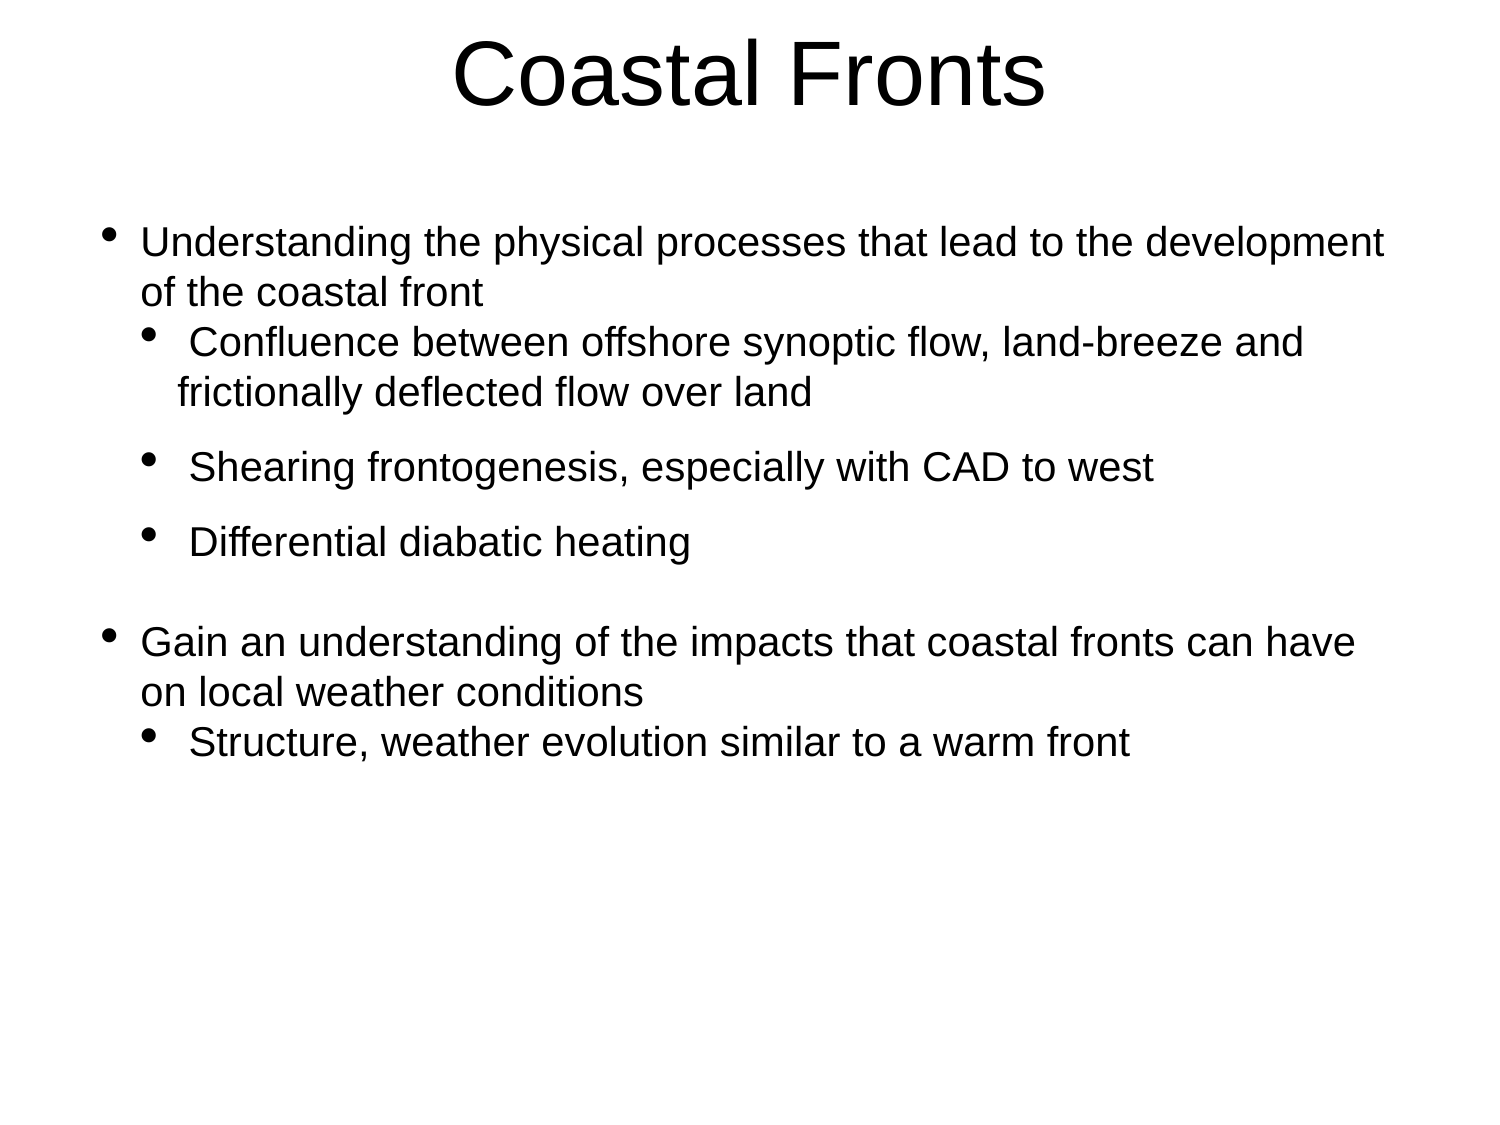

# Coastal Fronts

Understanding the physical processes that lead to the development of the coastal front
 Confluence between offshore synoptic flow, land-breeze and frictionally deflected flow over land

 Shearing frontogenesis, especially with CAD to west

 Differential diabatic heating

Gain an understanding of the impacts that coastal fronts can have on local weather conditions
 Structure, weather evolution similar to a warm front